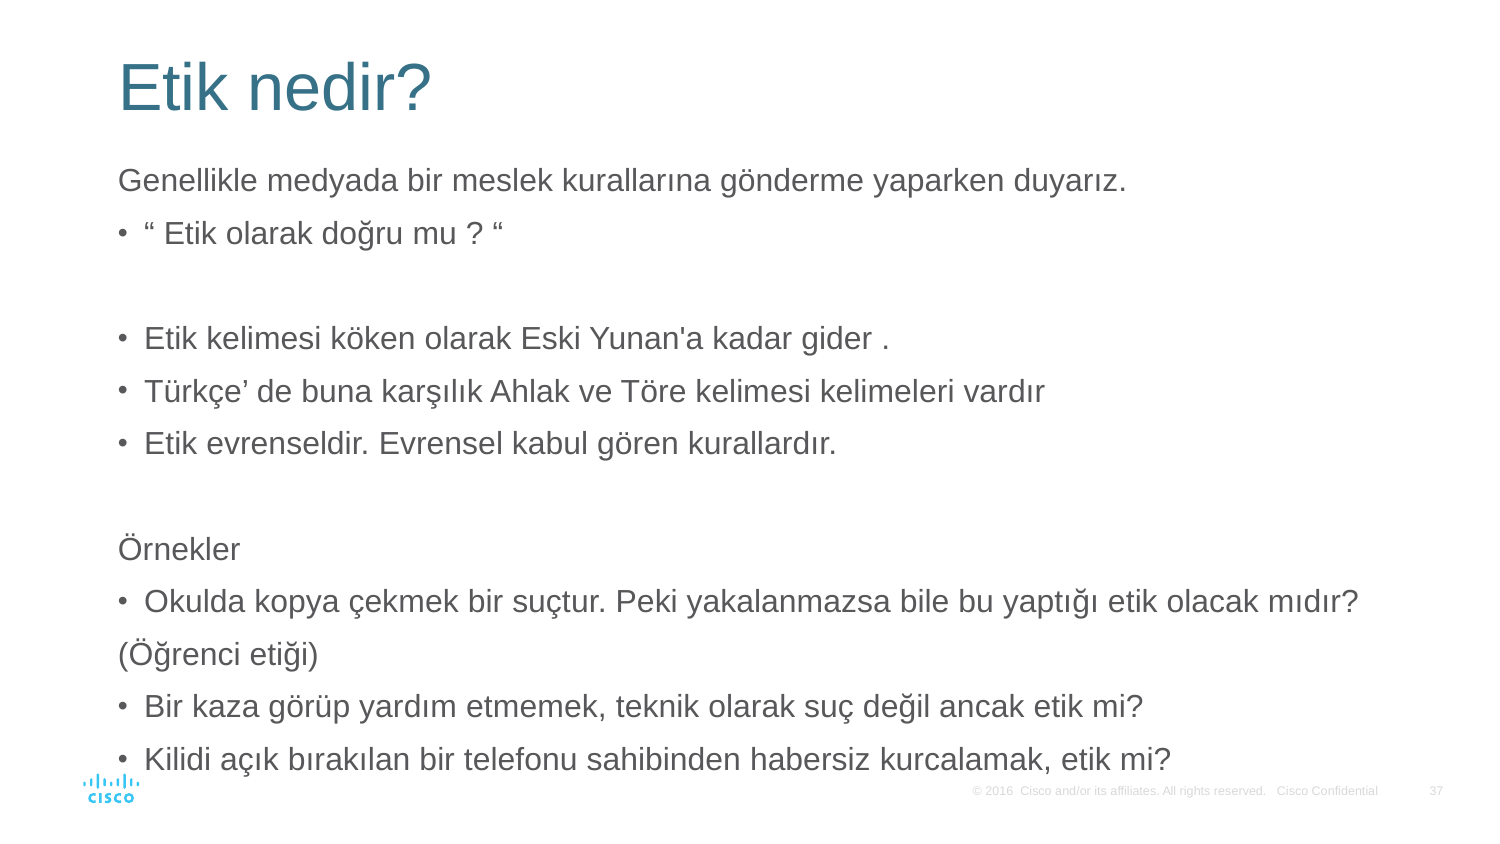

# Etik nedir?
Genellikle medyada bir meslek kurallarına gönderme yaparken duyarız.
“ Etik olarak doğru mu ? “

Etik kelimesi köken olarak Eski Yunan'a kadar gider .
Türkçe’ de buna karşılık Ahlak ve Töre kelimesi kelimeleri vardır
Etik evrenseldir. Evrensel kabul gören kurallardır.

Örnekler
Okulda kopya çekmek bir suçtur. Peki yakalanmazsa bile bu yaptığı etik olacak mıdır?
(Öğrenci etiği)
Bir kaza görüp yardım etmemek, teknik olarak suç değil ancak etik mi?
Kilidi açık bırakılan bir telefonu sahibinden habersiz kurcalamak, etik mi?